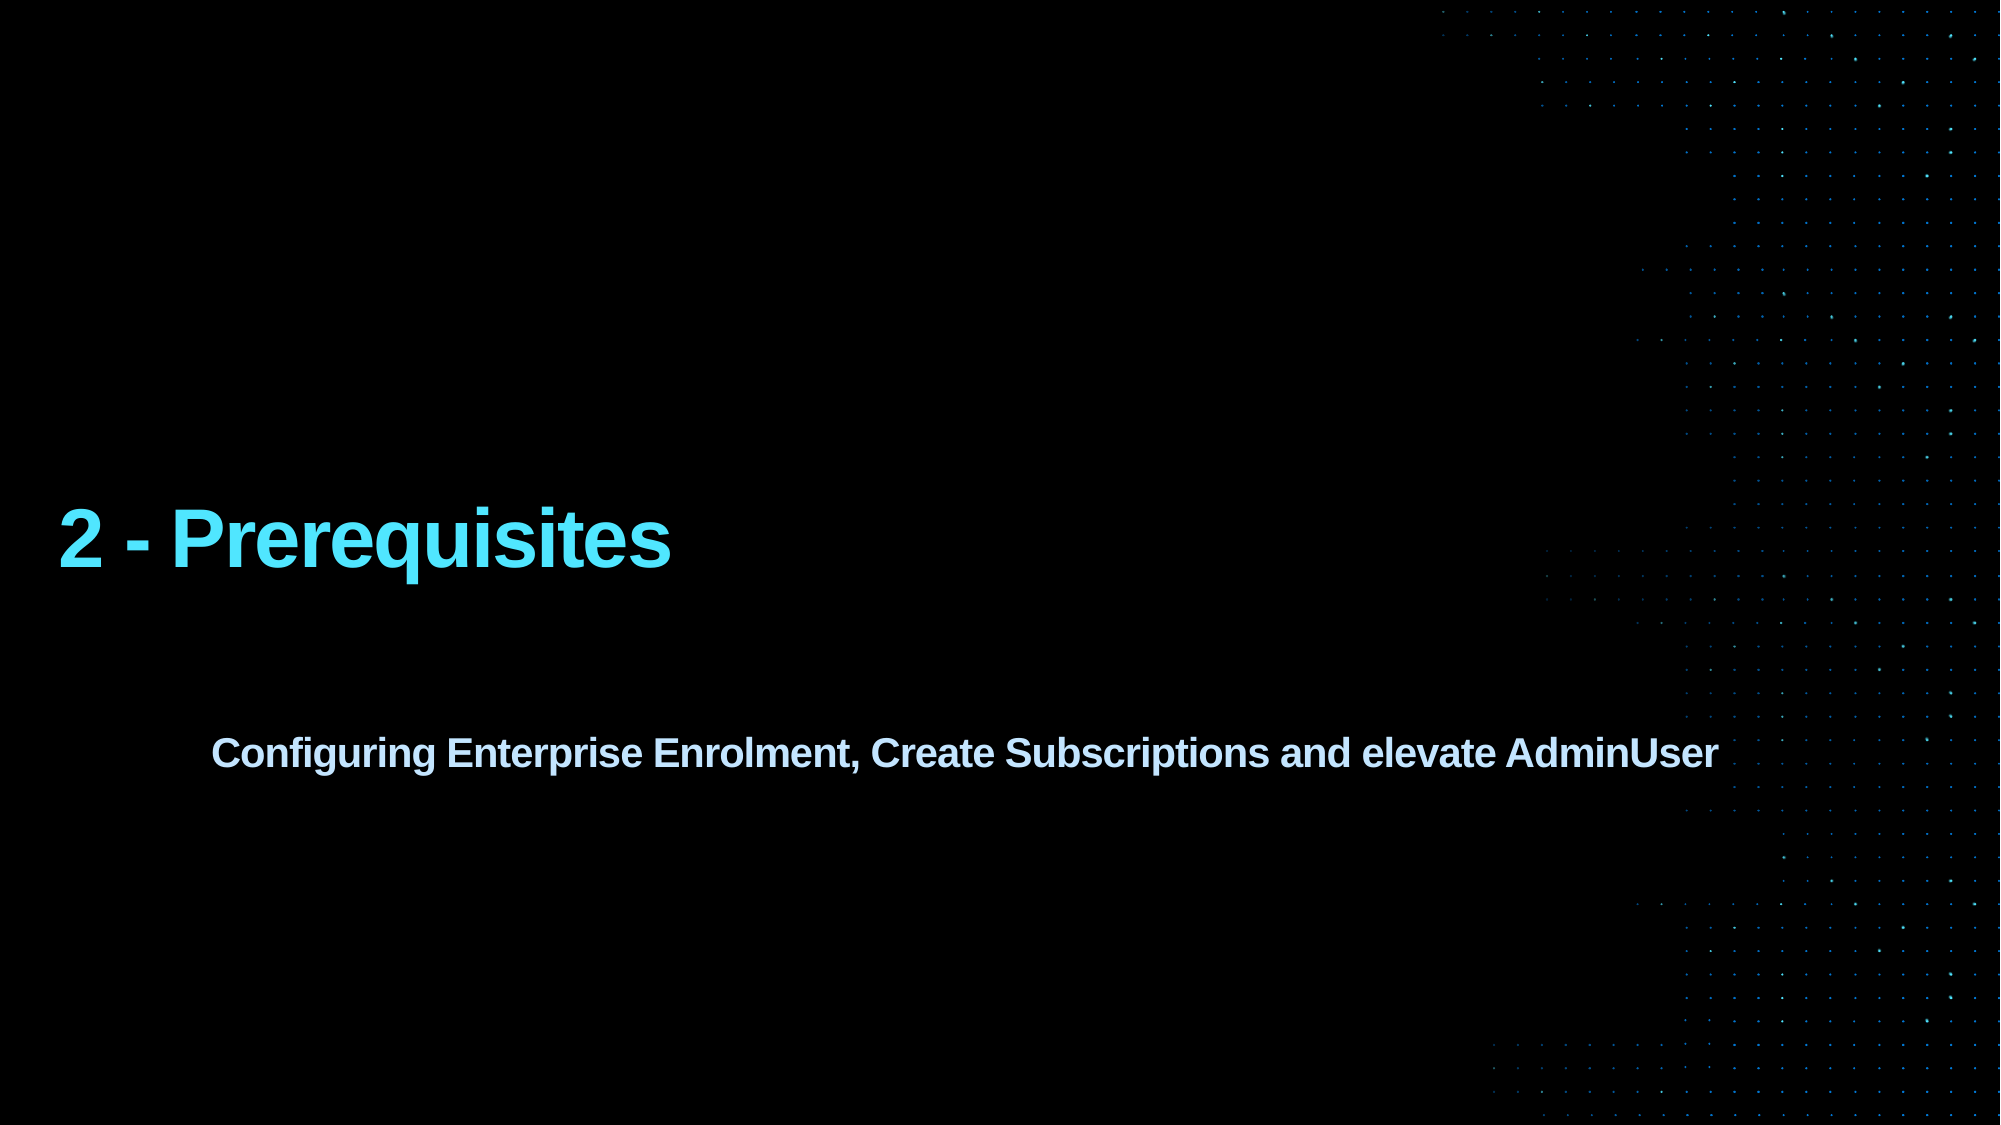

# 2 - Prerequisites

Configuring Enterprise Enrolment, Create Subscriptions and elevate AdminUser